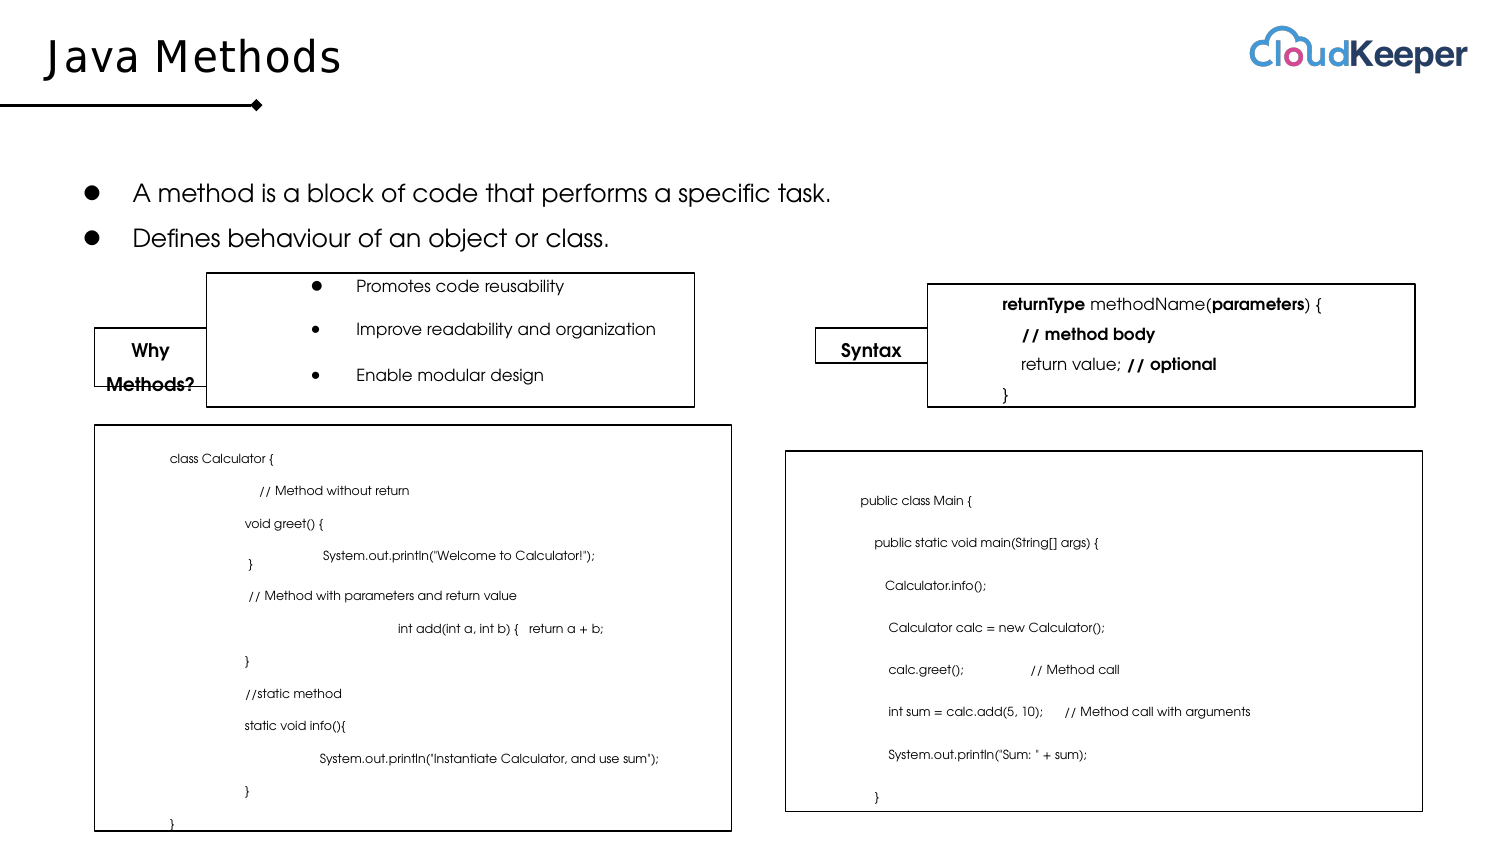

# Java Methods
A method is a block of code that performs a specific task.
Defines behaviour of an object or class.
Promotes code reusability
Improve readability and organization
Enable modular design

returnType methodName(parameters) {
    // method body
    return value; // optional
}

Why Methods?
Syntax

class Calculator {
    // Method without return
void greet() {
 System.out.println("Welcome to Calculator!");
 }
 // Method with parameters and return value
 	 int add(int a, int b) {   return a + b;
}
//static method
static void info(){
System.out.println("Instantiate Calculator, and use sum");
}
}

public class Main {
    public static void main(String[] args) {
       Calculator.info();
        Calculator calc = new Calculator();
        calc.greet();                   // Method call
        int sum = calc.add(5, 10);      // Method call with arguments
        System.out.println("Sum: " + sum);
    }